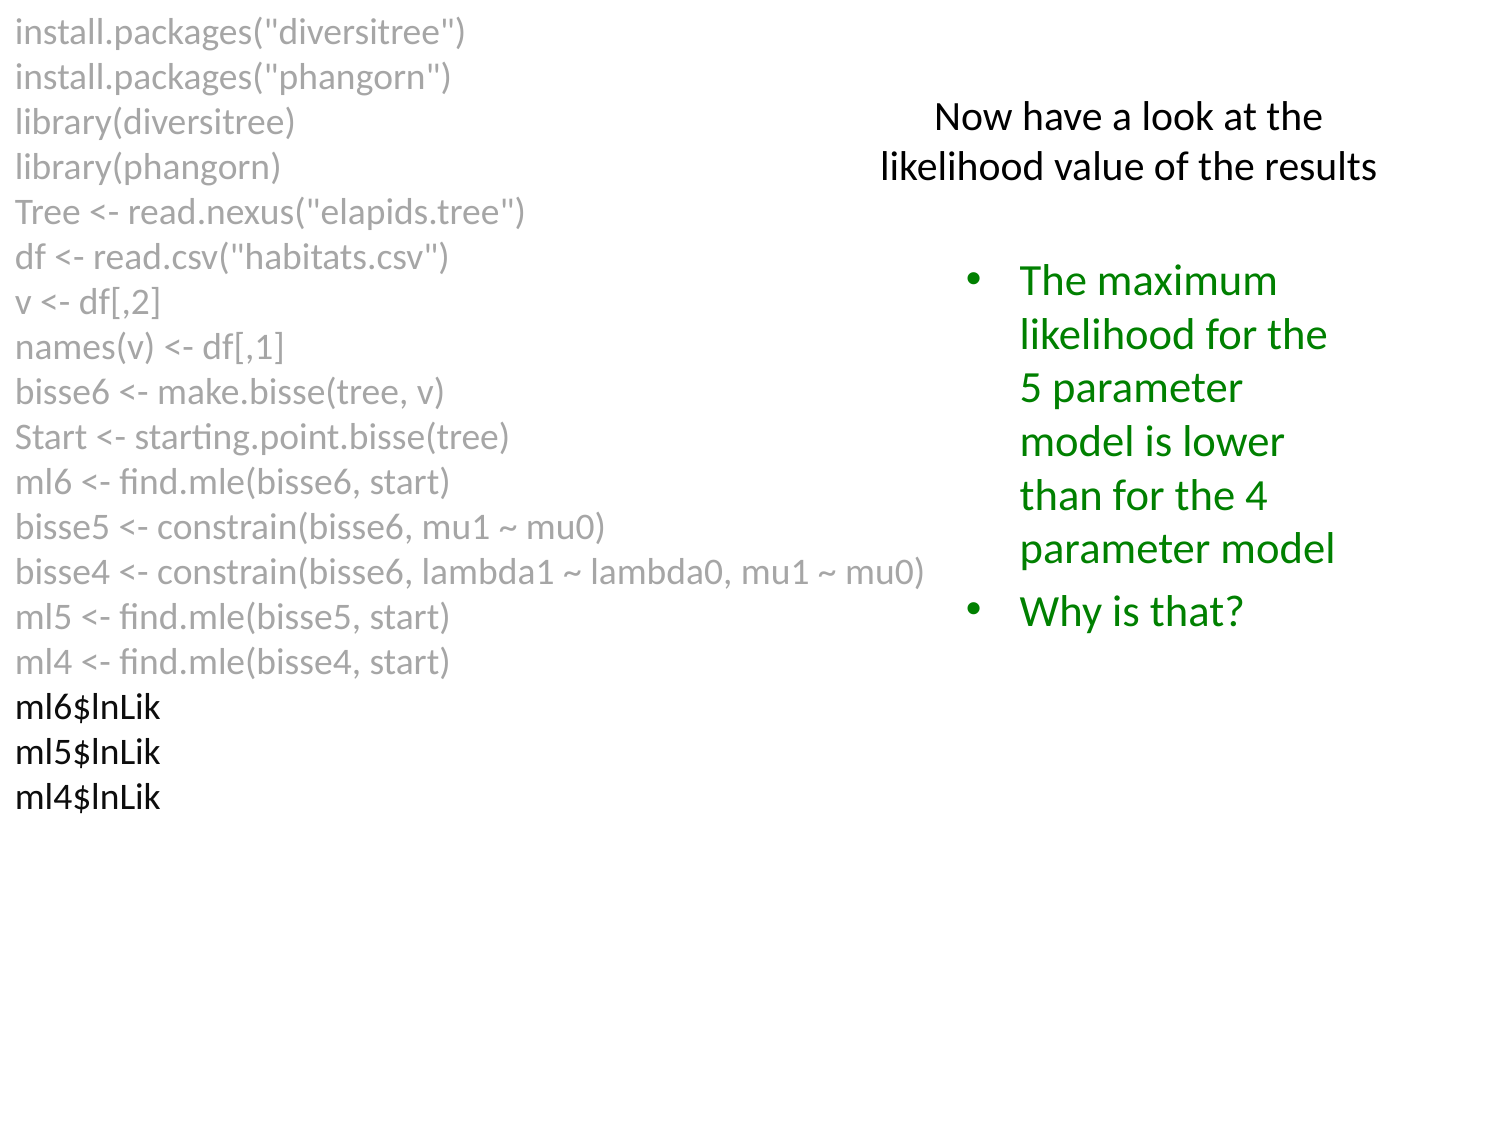

install.packages("diversitree")
install.packages("phangorn")
library(diversitree)
library(phangorn)
Tree <- read.nexus("elapids.tree")
df <- read.csv("habitats.csv")
v <- df[,2]
names(v) <- df[,1]
bisse6 <- make.bisse(tree, v)
Start <- starting.point.bisse(tree)
ml6 <- find.mle(bisse6, start)
bisse5 <- constrain(bisse6, mu1 ~ mu0)
bisse4 <- constrain(bisse6, lambda1 ~ lambda0, mu1 ~ mu0)
ml5 <- find.mle(bisse5, start)
ml4 <- find.mle(bisse4, start)
ml6$lnLik
ml5$lnLik
ml4$lnLik

# Now have a look at the likelihood value of the results
The maximum likelihood for the 5 parameter model is lower than for the 4 parameter model
Why is that?